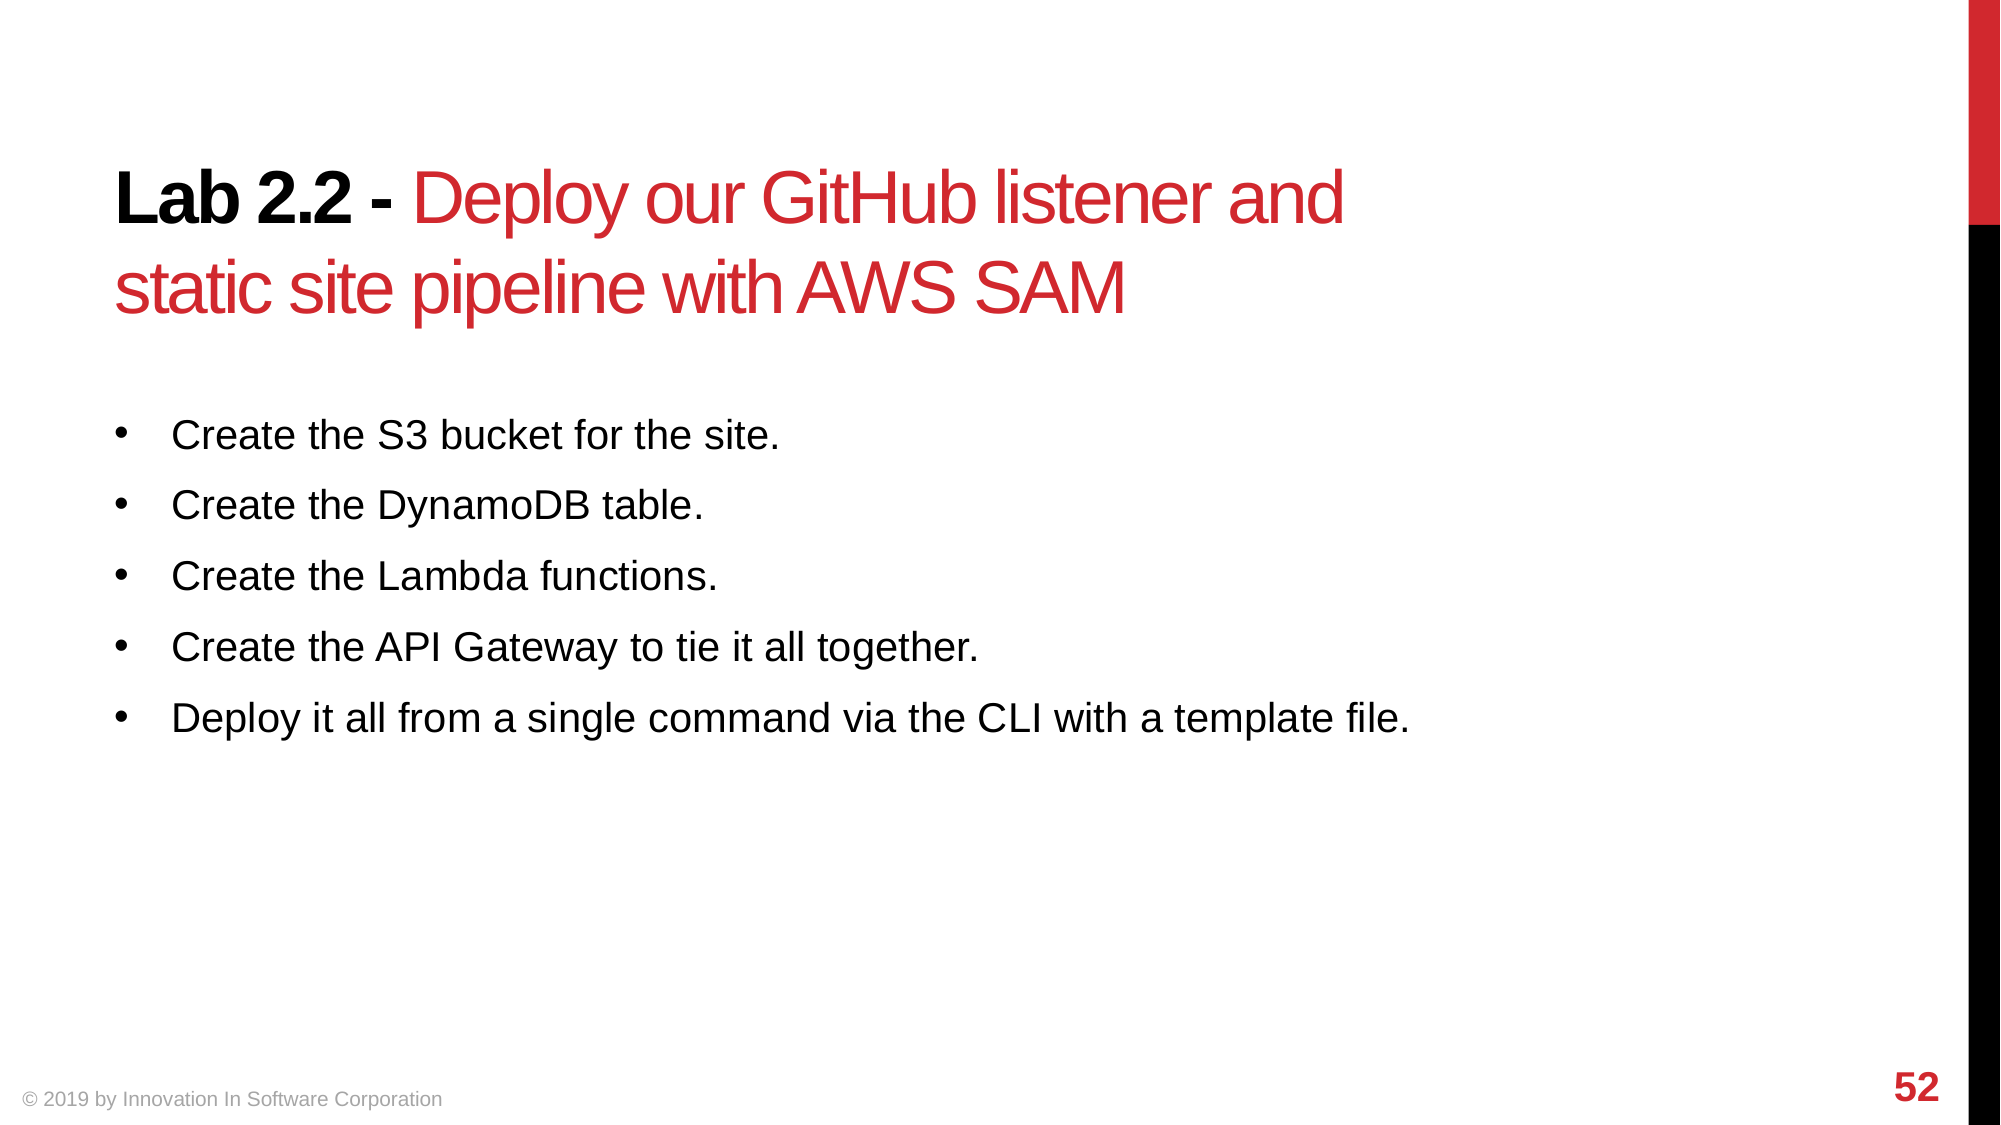

# Lab 2.2 - Deploy our GitHub listener and static site pipeline with AWS SAM

Create the S3 bucket for the site.
Create the DynamoDB table.
Create the Lambda functions.
Create the API Gateway to tie it all together.
Deploy it all from a single command via the CLI with a template file.
52
© 2019 by Innovation In Software Corporation